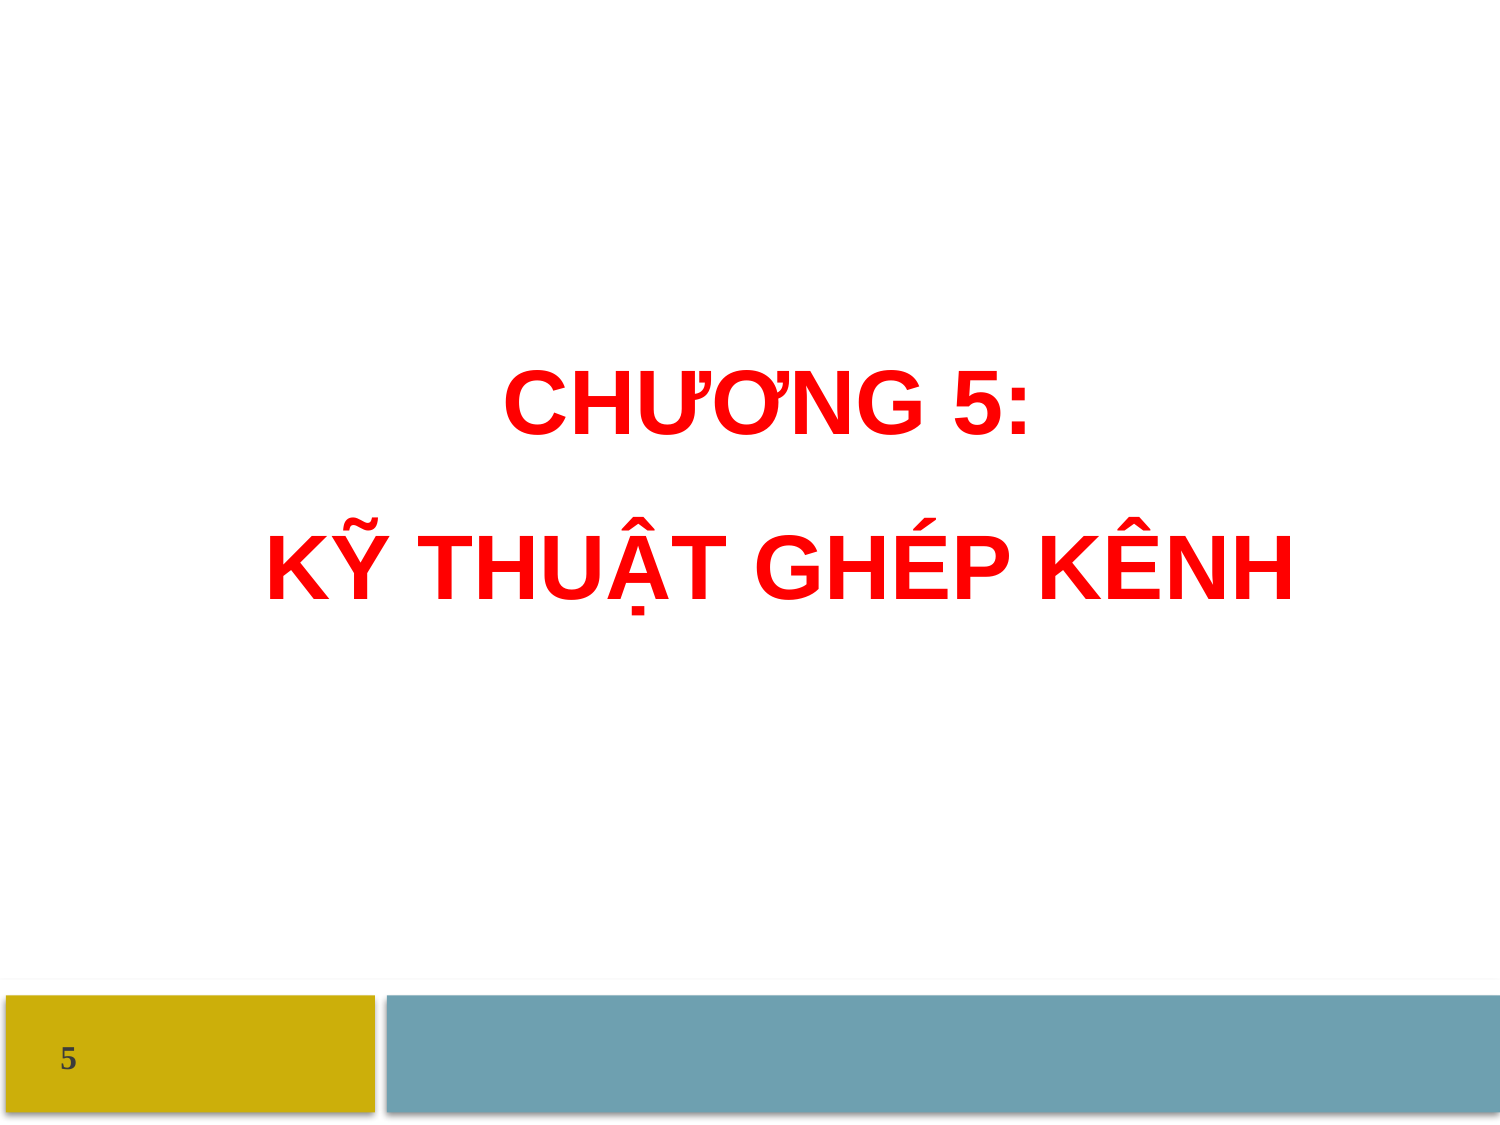

# Chương 5: KỸ thuật GHÉP KÊNH
5